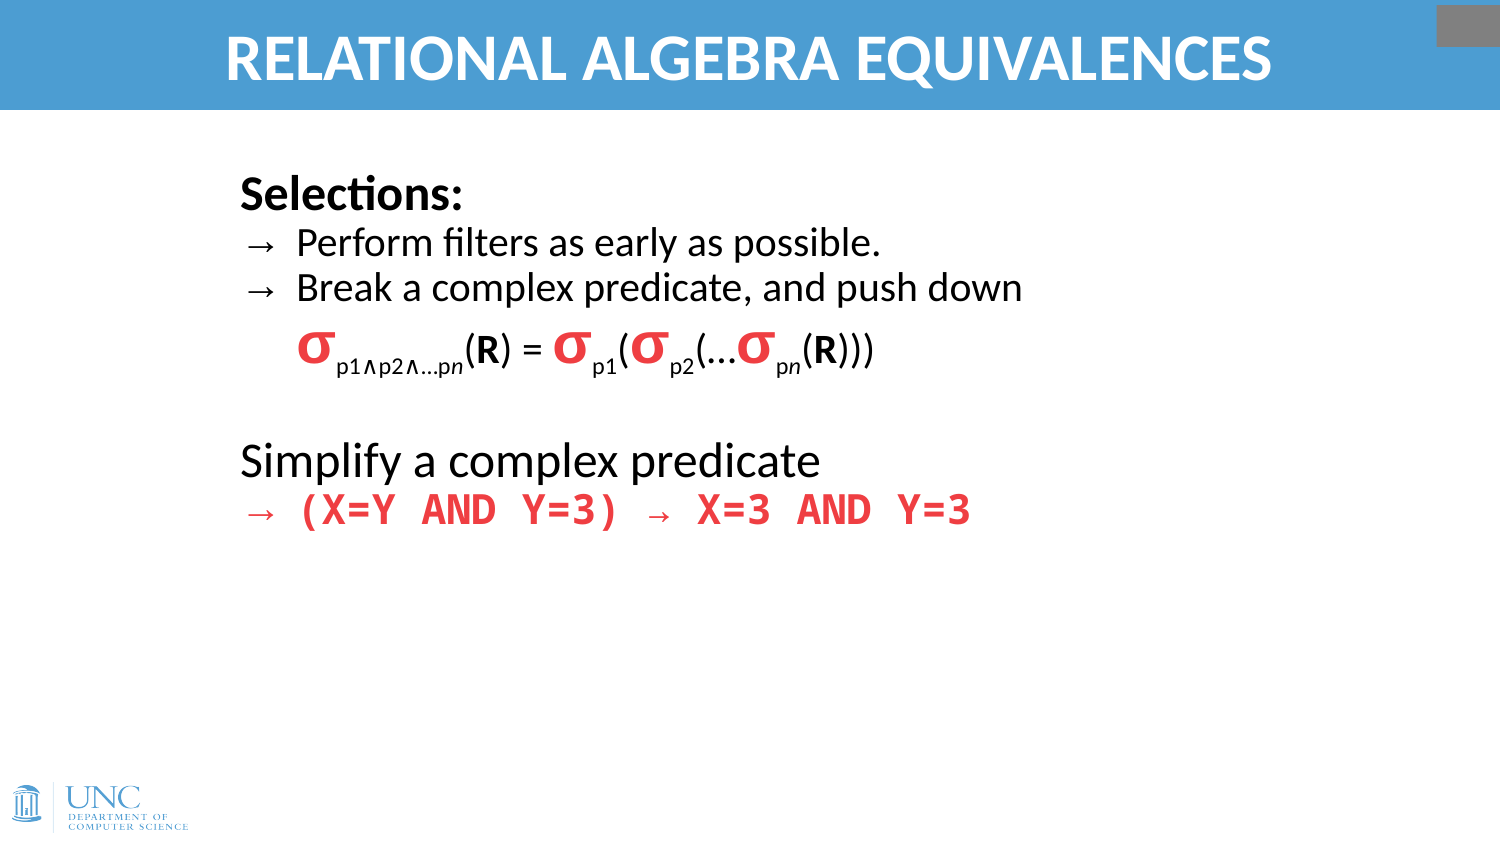

# RELATIONAL ALGEBRA EQUIVALENCES
57
Selections:
Perform filters as early as possible.
Break a complex predicate, and push down
σp1∧p2∧…pn(R) = σp1(σp2(…σpn(R)))
Simplify a complex predicate
(X=Y AND Y=3) → X=3 AND Y=3